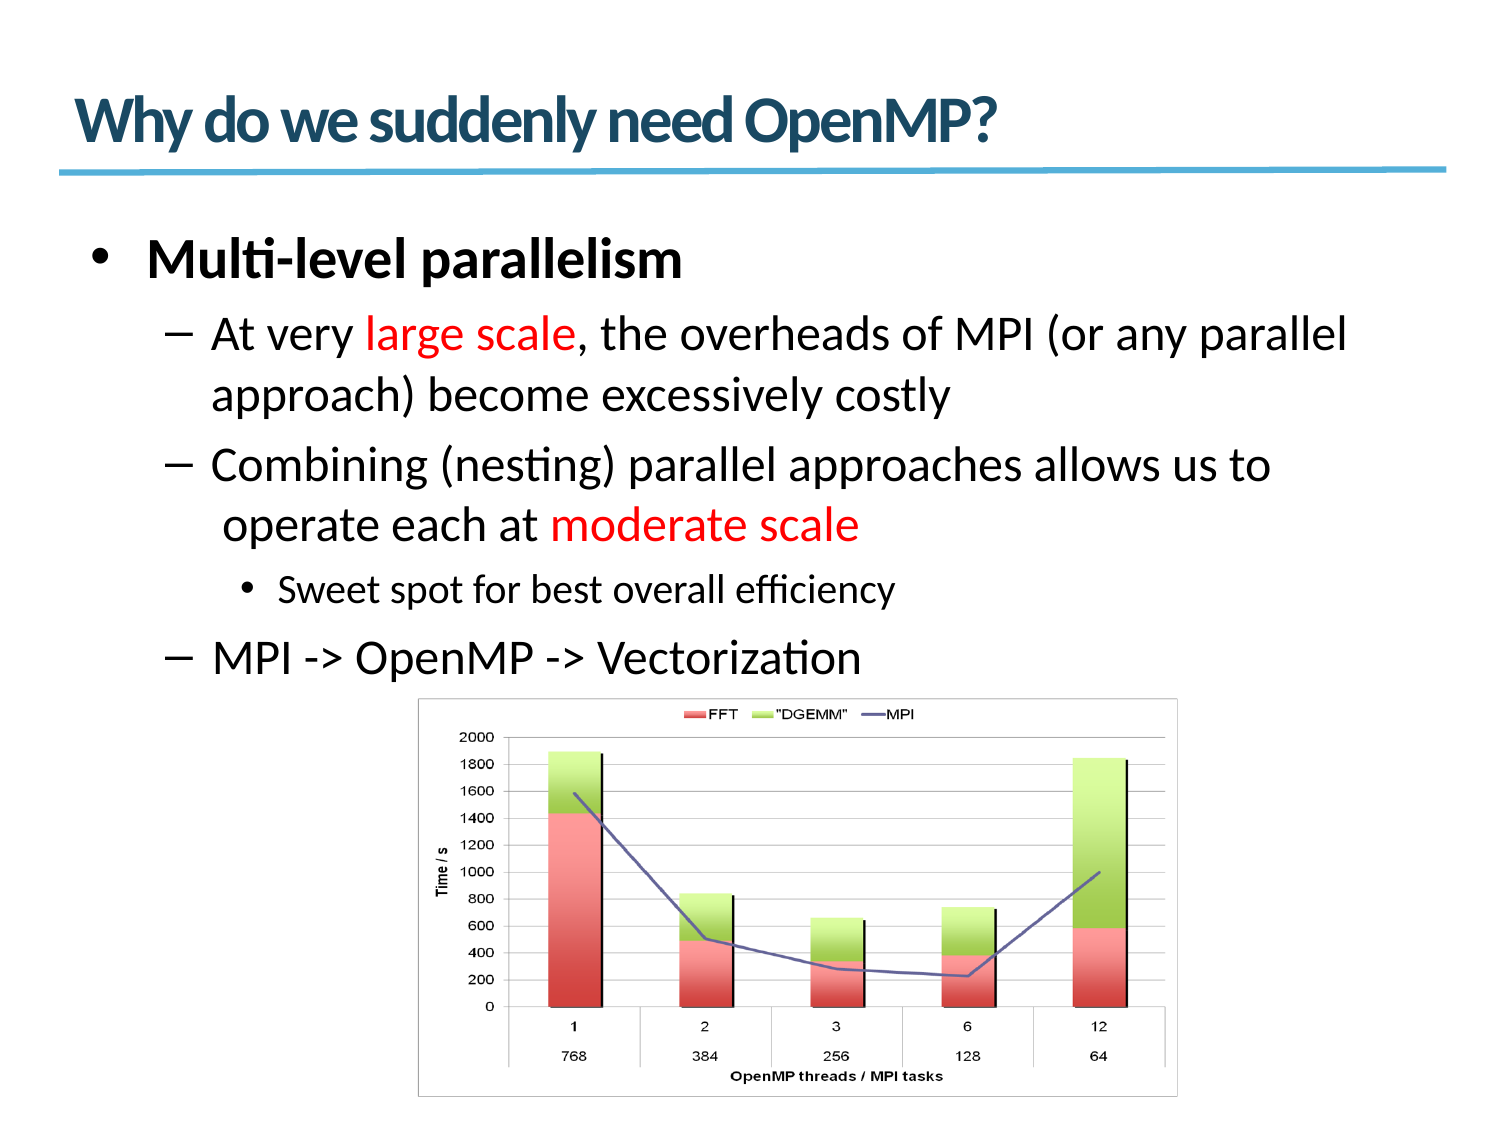

# Why do we suddenly need OpenMP?
Multi-level parallelism
At very large scale, the overheads of MPI (or any parallel  approach) become excessively costly
Combining (nesting) parallel approaches allows us to  operate each at moderate scale
Sweet spot for best overall eﬃciency
MPI -> OpenMP -> Vectorization